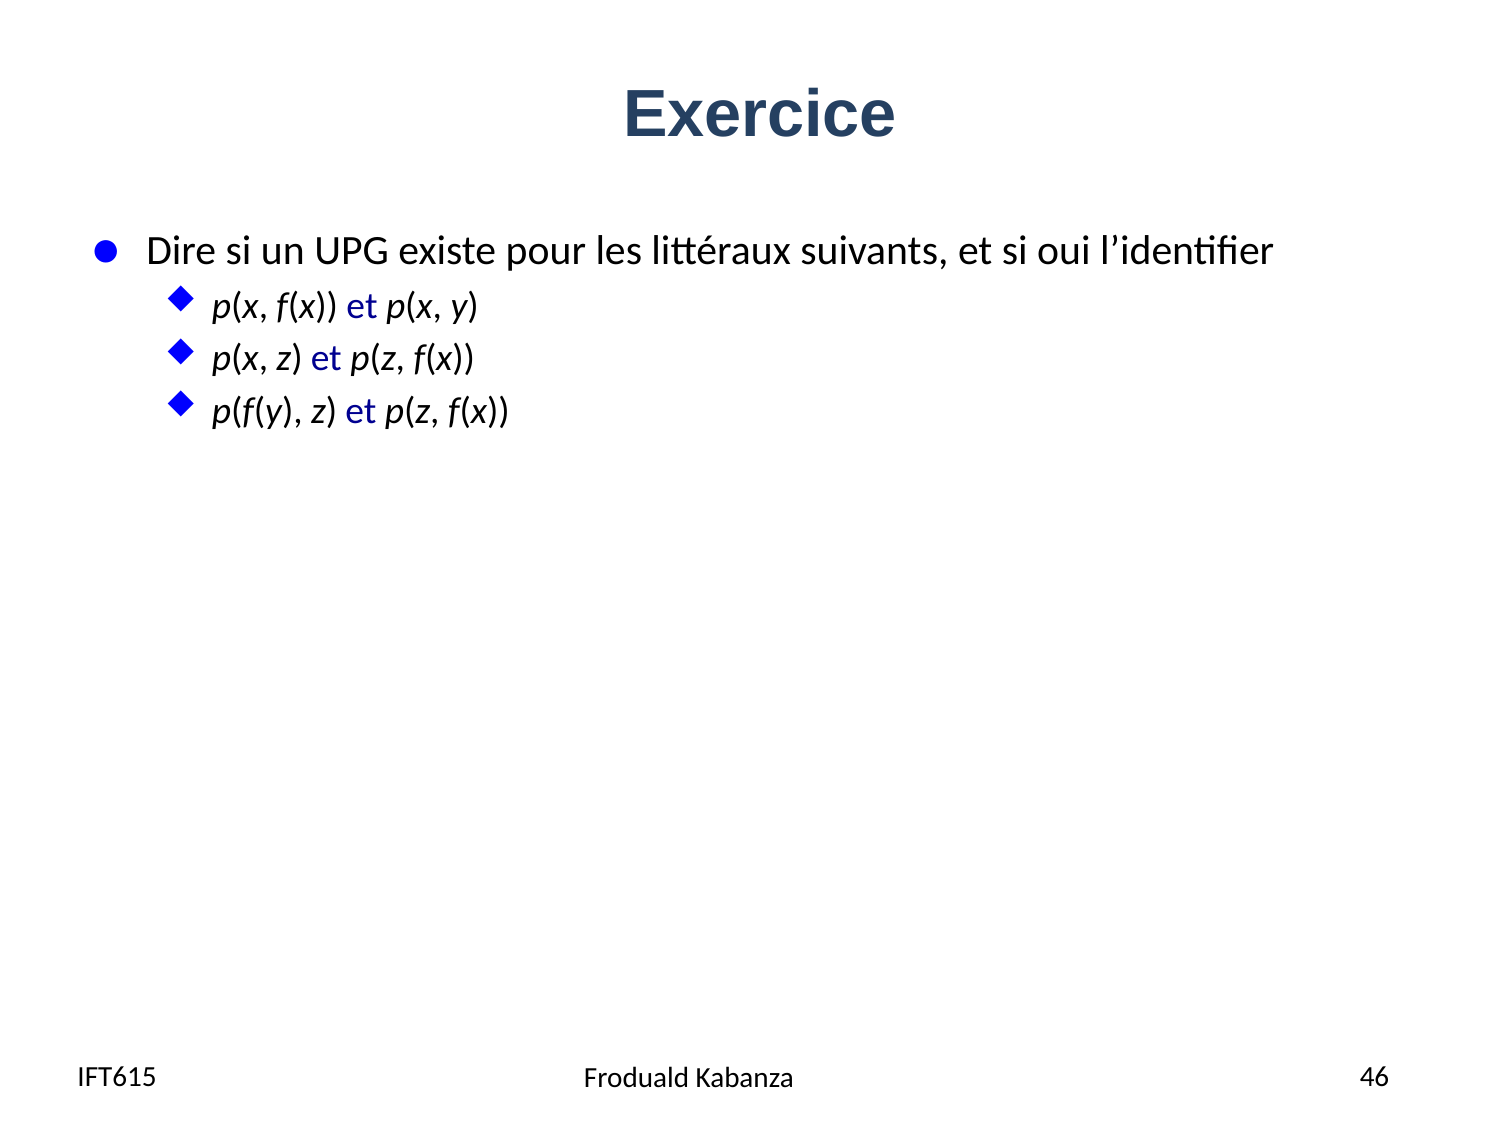

# Exercice
Dire si un UPG existe pour les littéraux suivants, et si oui l’identifier
p(x, f(x)) et p(x, y)
p(x, z) et p(z, f(x))
p(f(y), z) et p(z, f(x))
IFT615
46
Froduald Kabanza